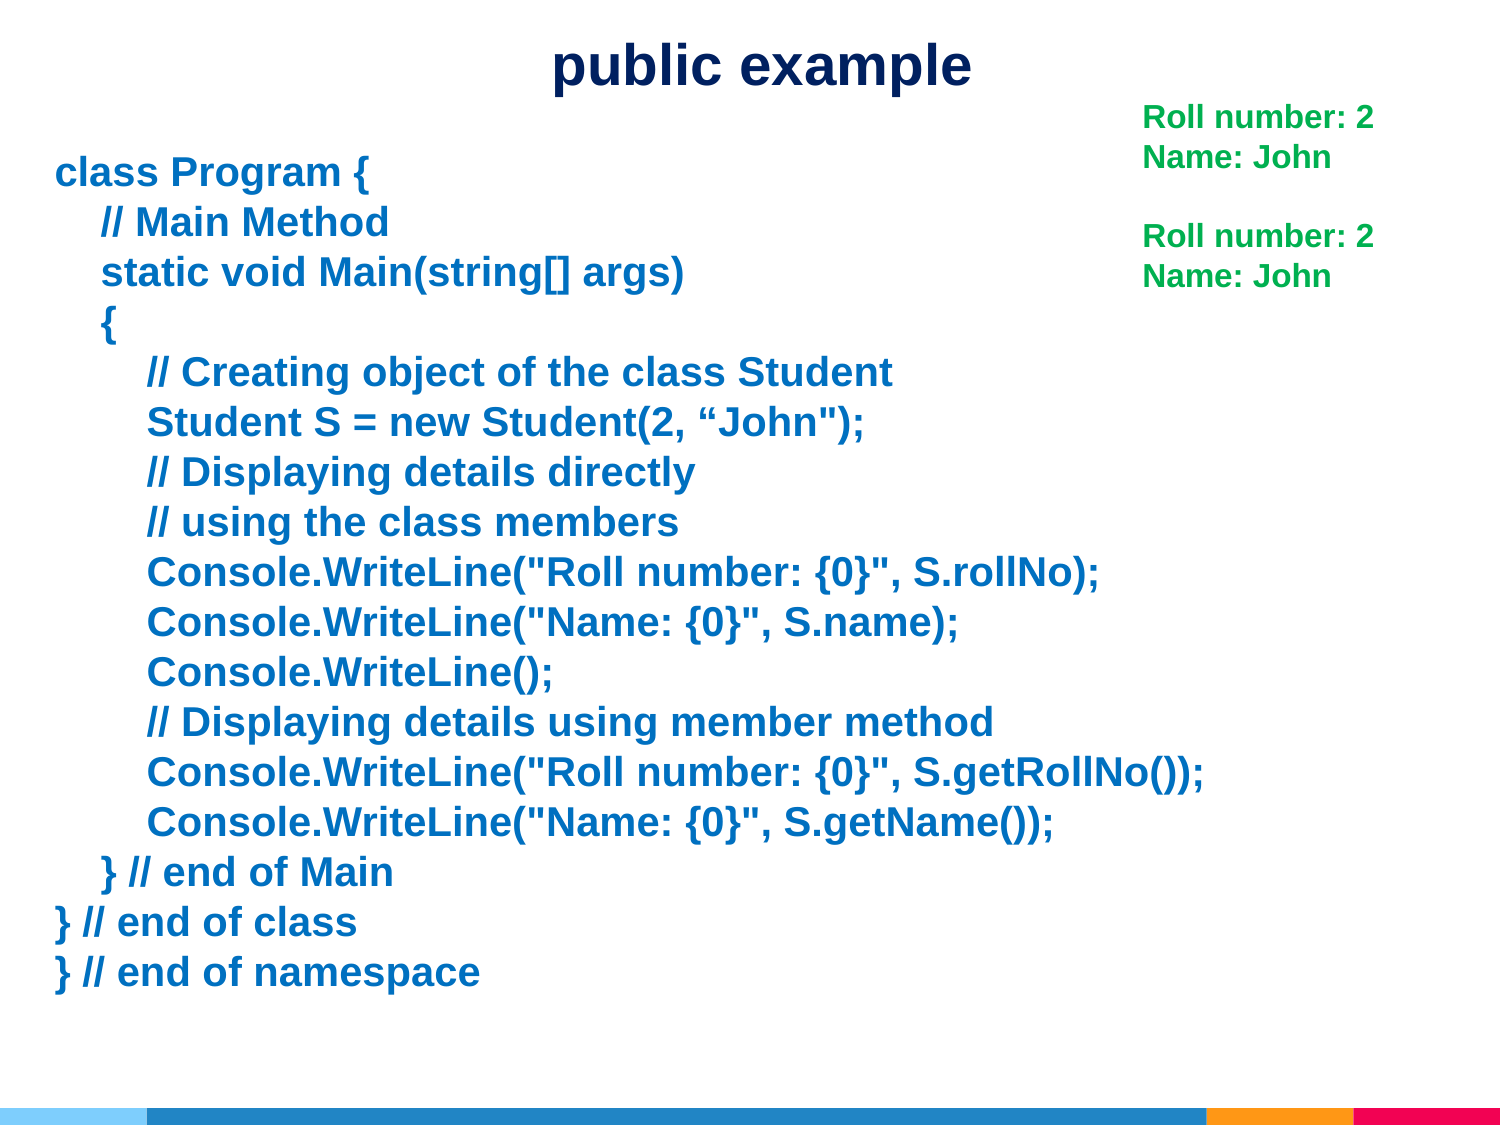

# public example
Roll number: 2
Name: John

Roll number: 2
Name: John
class Program {
    // Main Method
    static void Main(string[] args)
    {
        // Creating object of the class Student
        Student S = new Student(2, “John");
        // Displaying details directly
        // using the class members
        Console.WriteLine("Roll number: {0}", S.rollNo);
        Console.WriteLine("Name: {0}", S.name);
        Console.WriteLine();
        // Displaying details using member method
        Console.WriteLine("Roll number: {0}", S.getRollNo());
        Console.WriteLine("Name: {0}", S.getName());
    } // end of Main
} // end of class
} // end of namespace